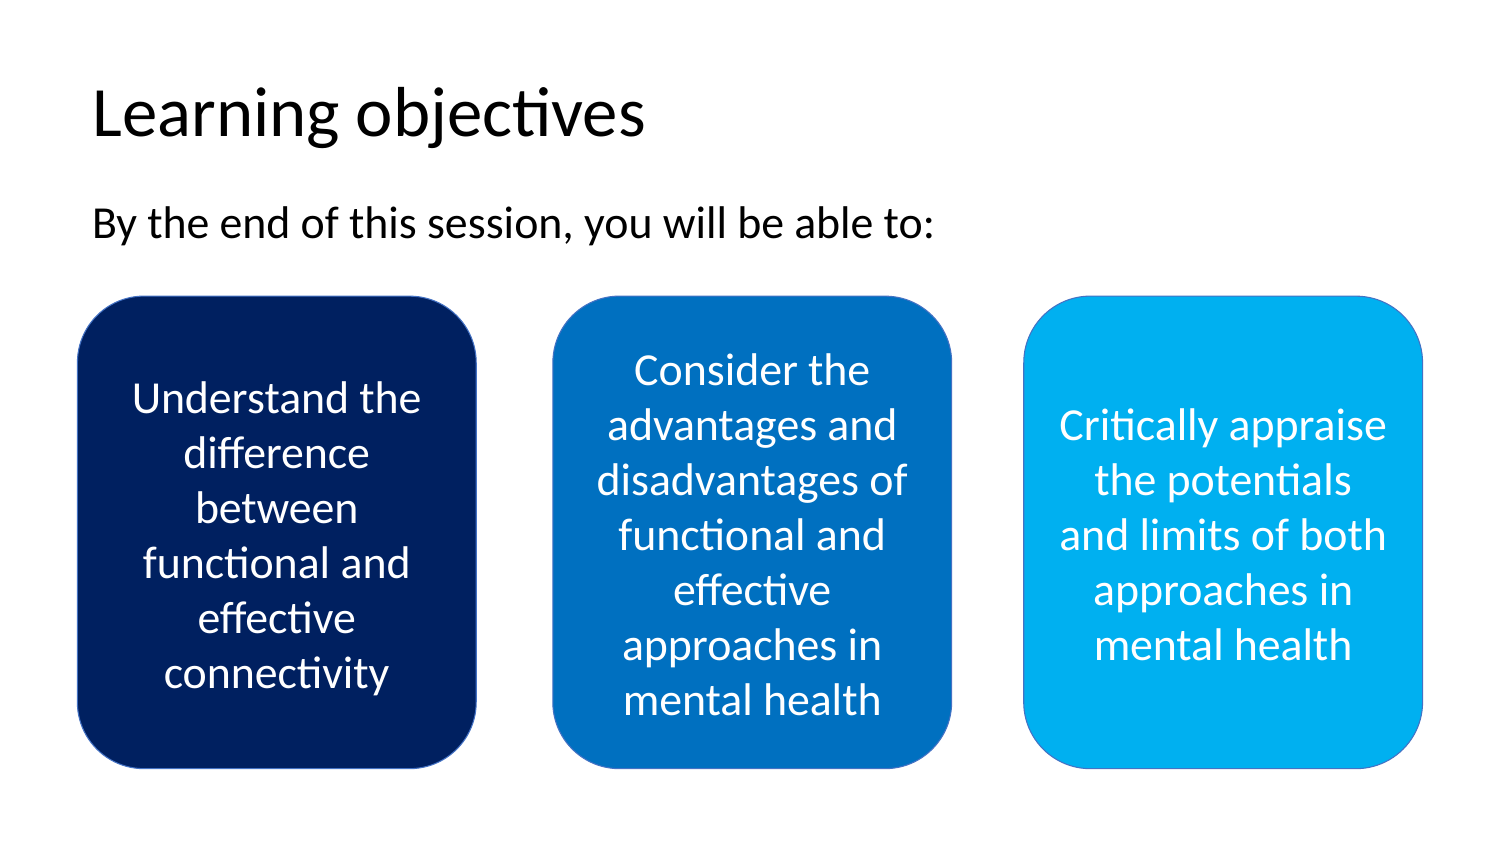

# Learning objectives
By the end of this session, you will be able to:
Understand the difference between functional and effective connectivity
Consider the advantages and disadvantages of functional and effective approaches in mental health
Critically appraise the potentials and limits of both approaches in mental health